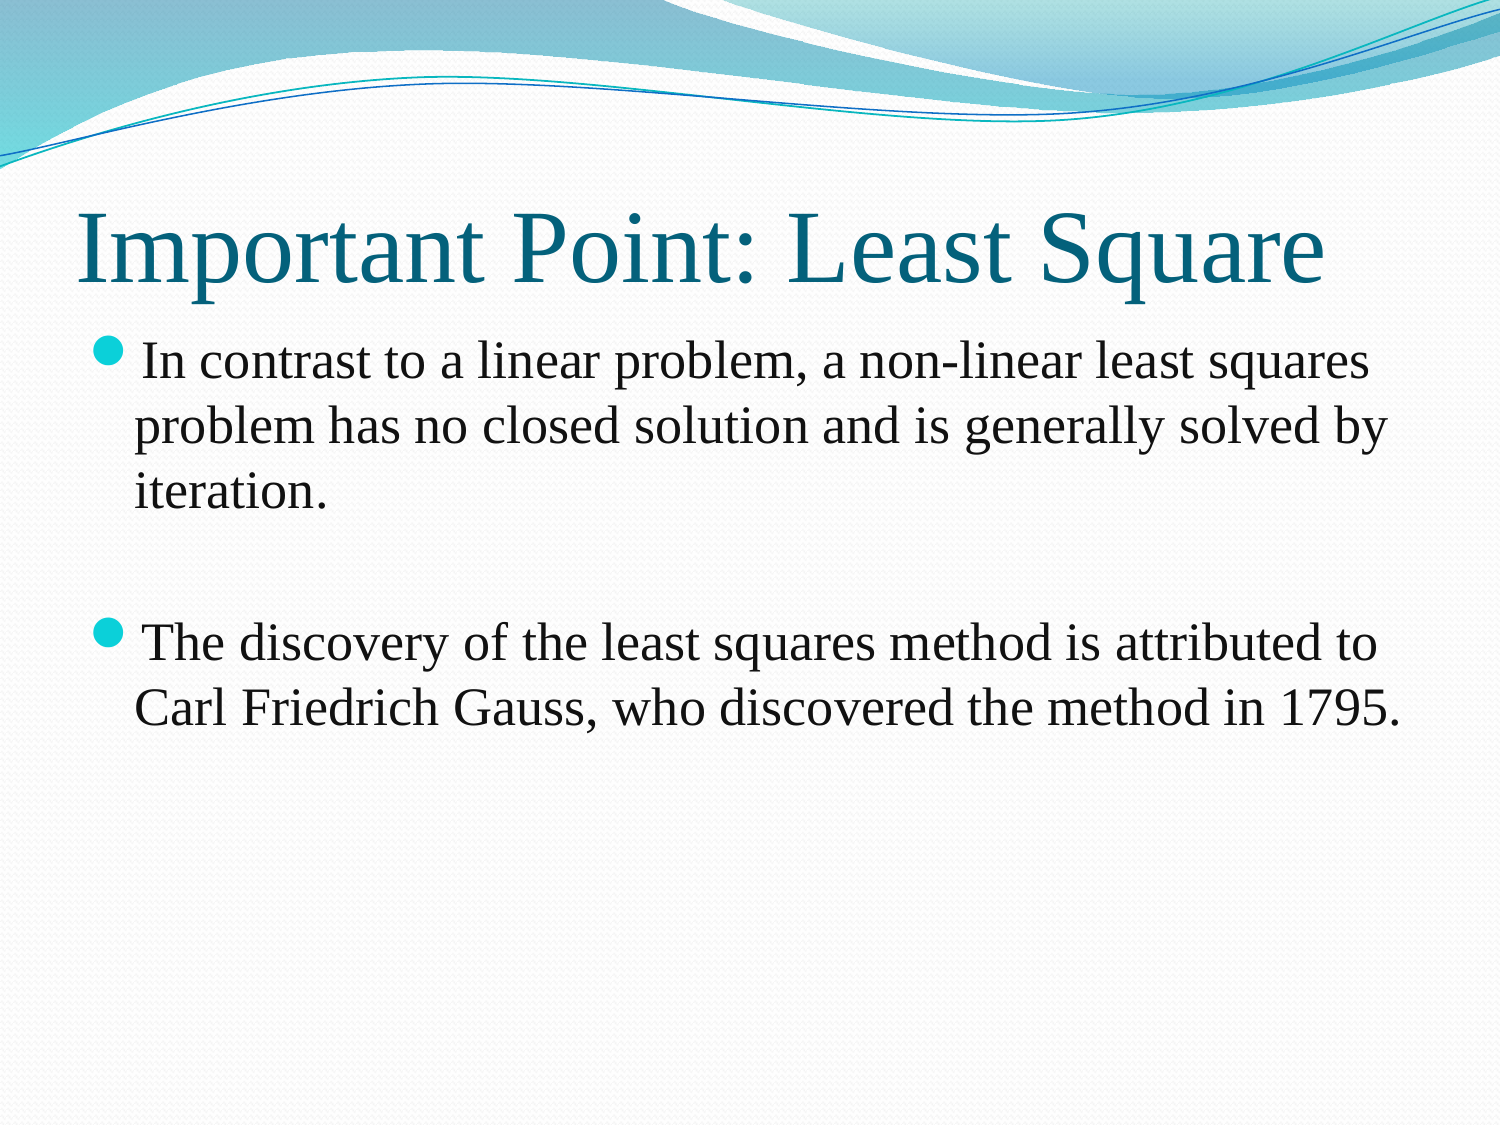

# Important Point: Least Square
In contrast to a linear problem, a non-linear least squares problem has no closed solution and is generally solved by iteration.

The discovery of the least squares method is attributed to Carl Friedrich Gauss, who discovered the method in 1795.